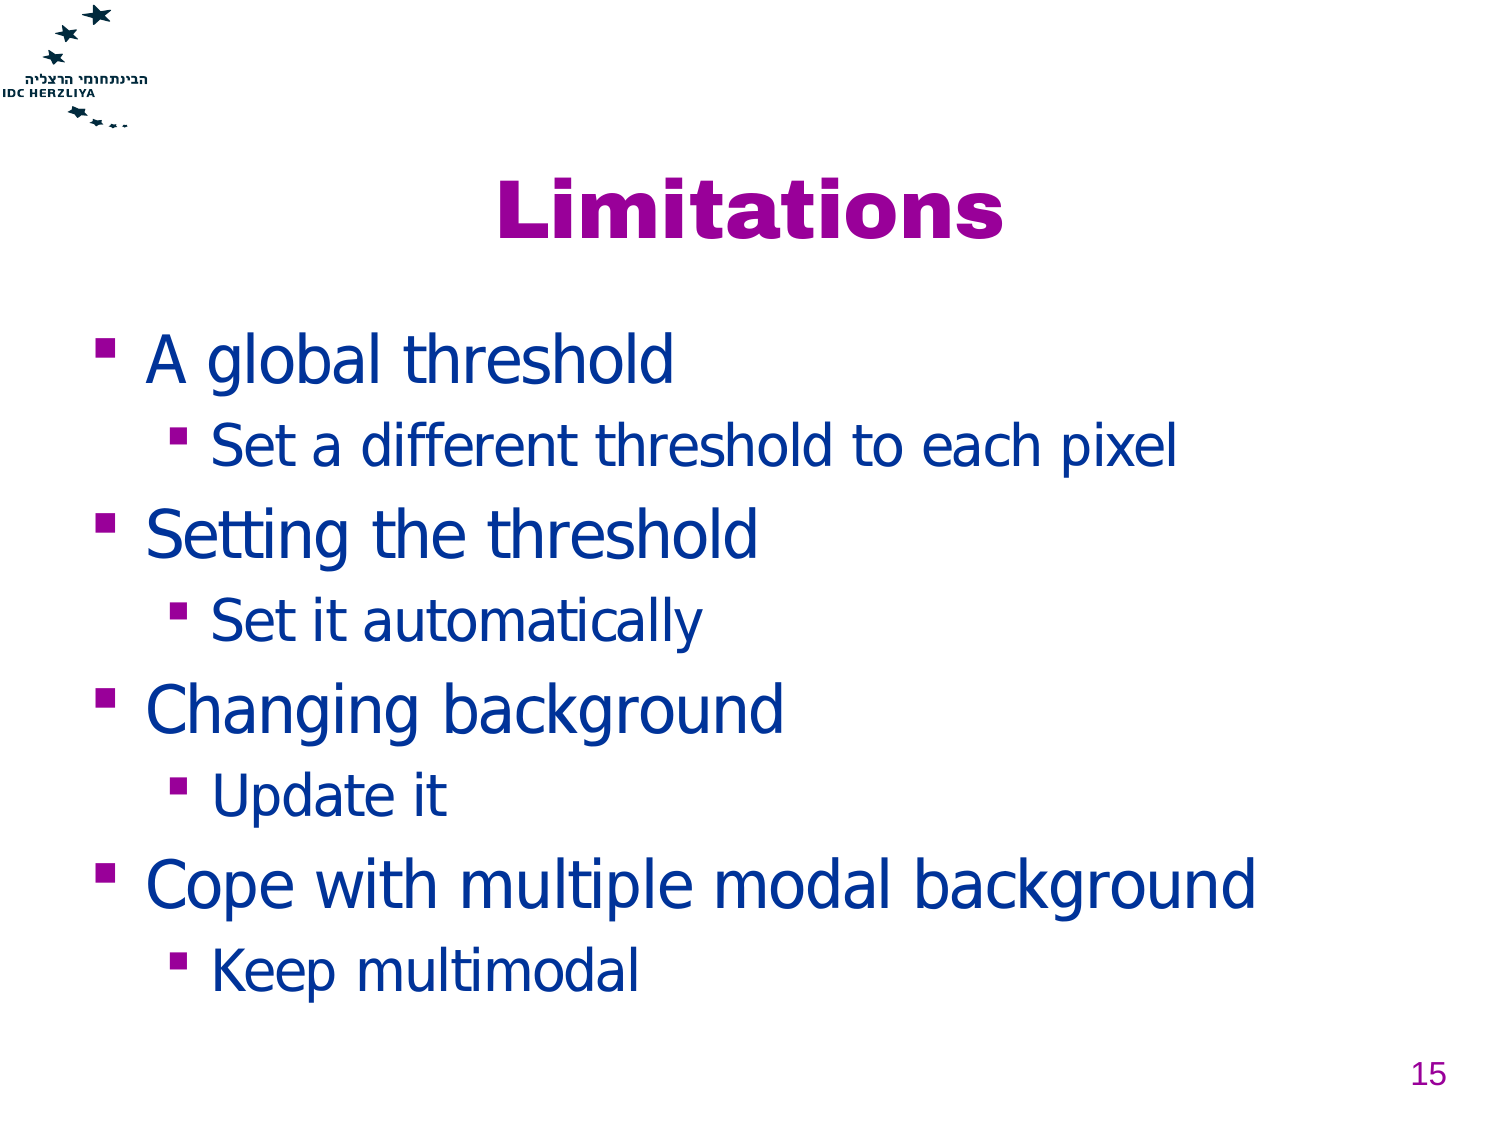

# Limitations
A global threshold
Set a different threshold to each pixel
Setting the threshold
Set it automatically
Changing background
Update it
Cope with multiple modal background
Keep multimodal

15